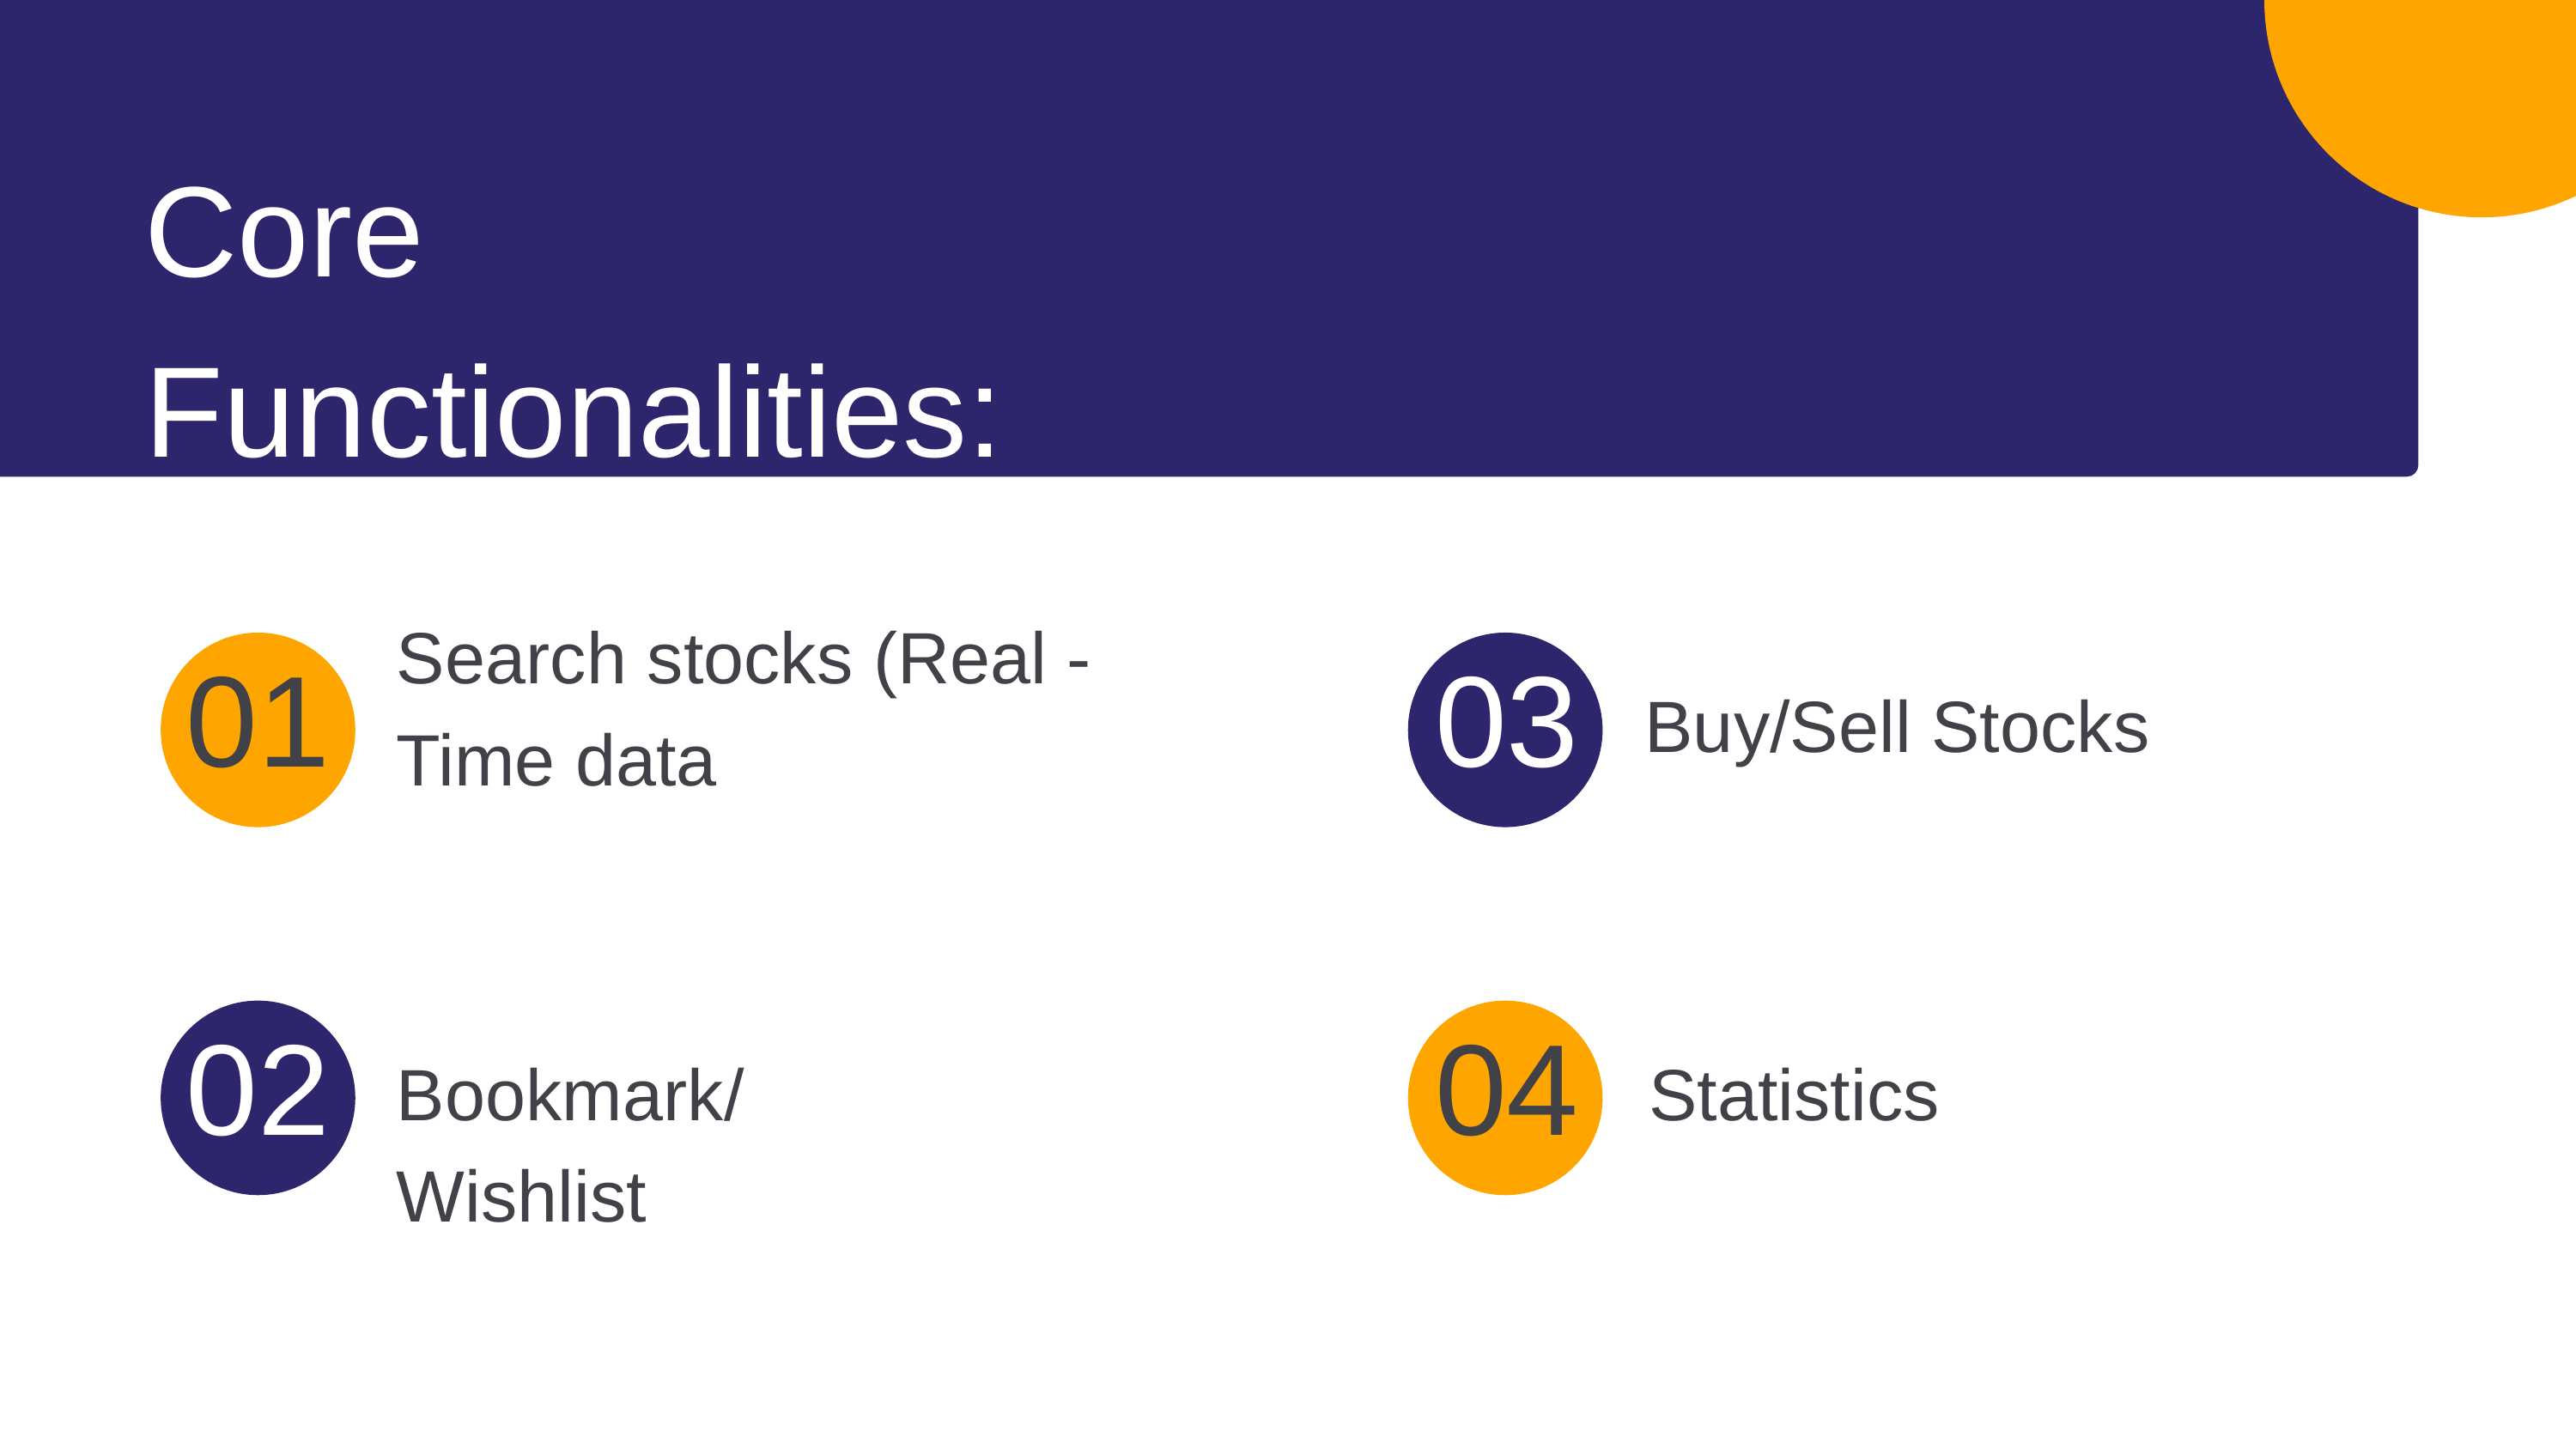

Core Functionalities:
Search stocks (Real -Time data
01
03

Buy/Sell Stocks
02
04

Bookmark/Wishlist
Statistics